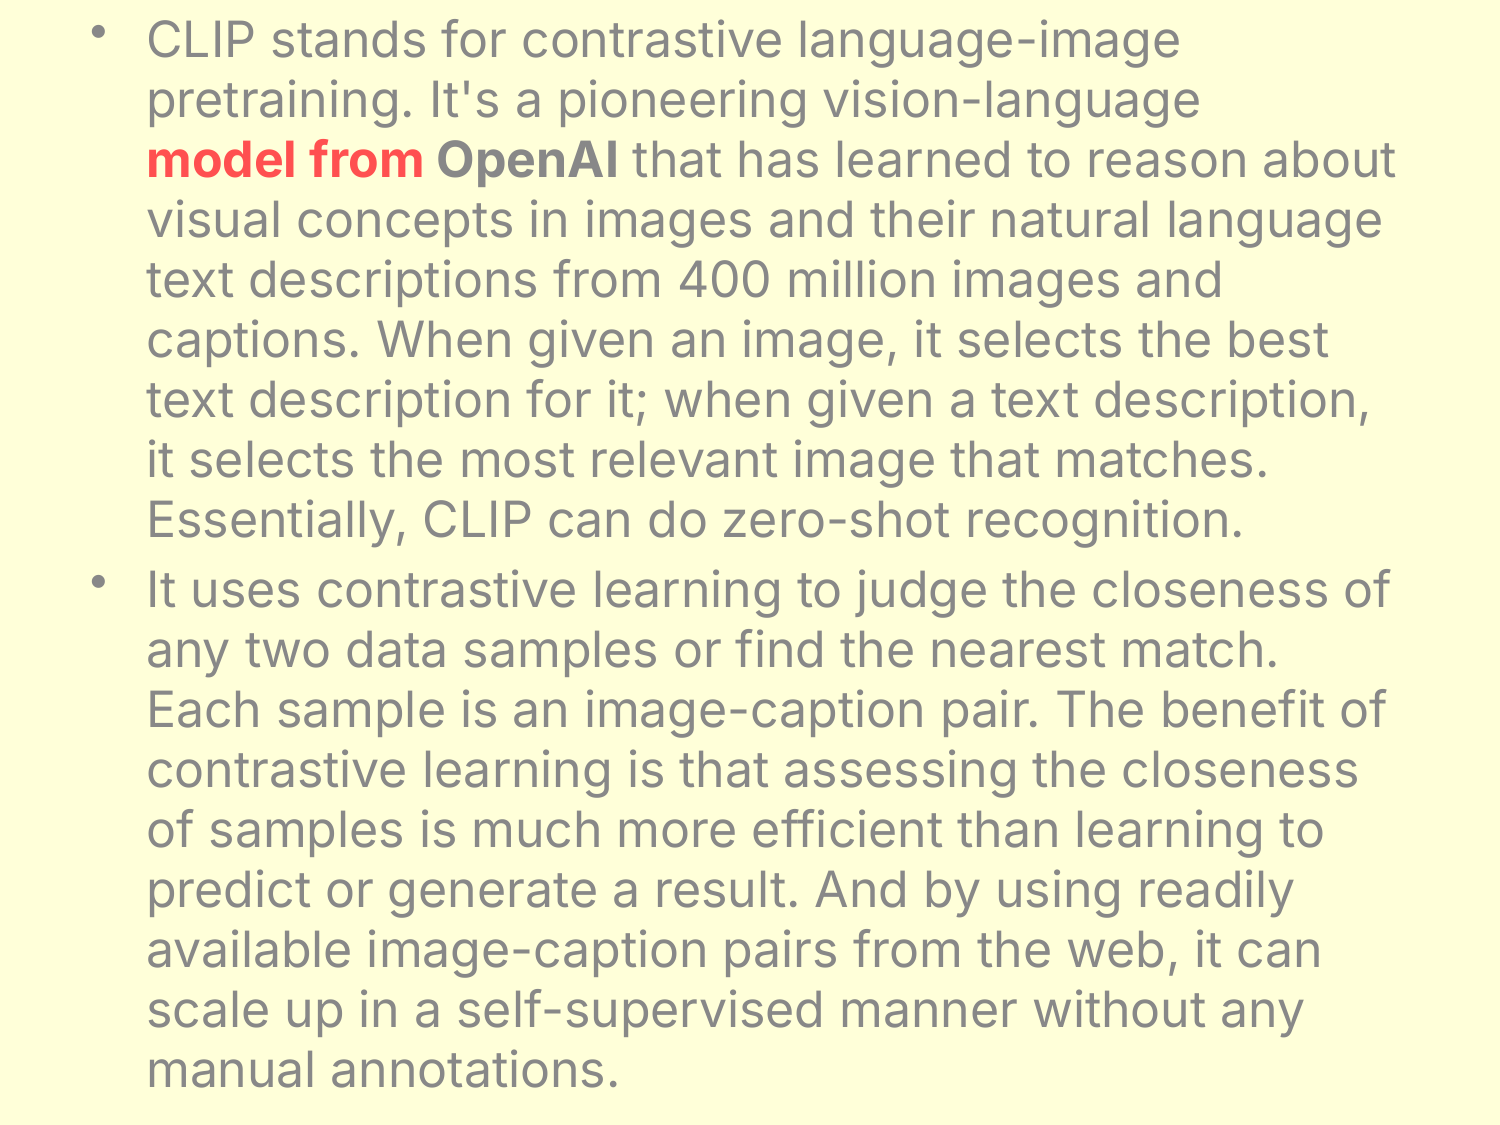

CLIP stands for contrastive language-image pretraining. It's a pioneering vision-language model from OpenAI that has learned to reason about visual concepts in images and their natural language text descriptions from 400 million images and captions. When given an image, it selects the best text description for it; when given a text description, it selects the most relevant image that matches. Essentially, CLIP can do zero-shot recognition.
It uses contrastive learning to judge the closeness of any two data samples or find the nearest match. Each sample is an image-caption pair. The benefit of contrastive learning is that assessing the closeness of samples is much more efficient than learning to predict or generate a result. And by using readily available image-caption pairs from the web, it can scale up in a self-supervised manner without any manual annotations.